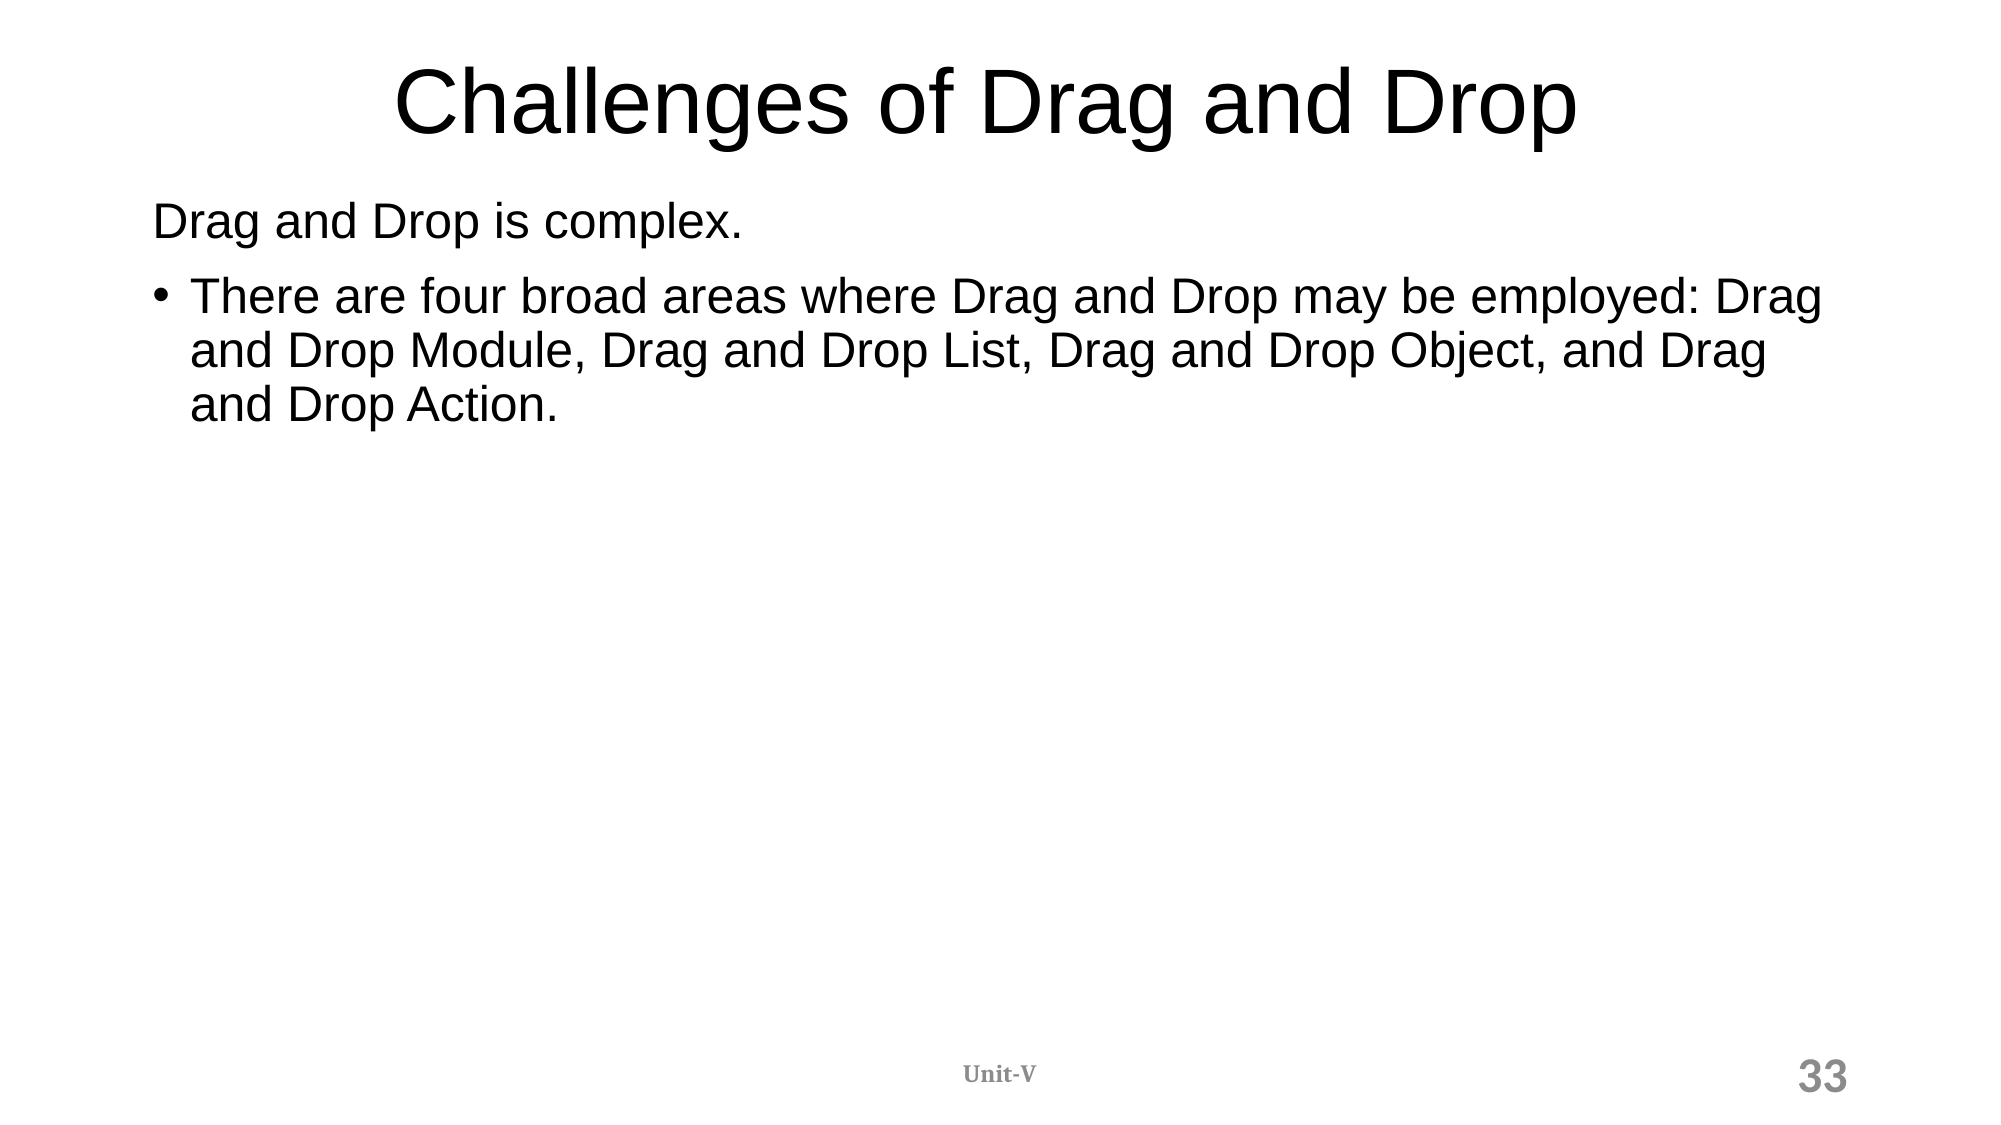

# Challenges of Drag and Drop
Drag and Drop is complex.
There are four broad areas where Drag and Drop may be employed: Drag and Drop Module, Drag and Drop List, Drag and Drop Object, and Drag and Drop Action.

Unit-V
33